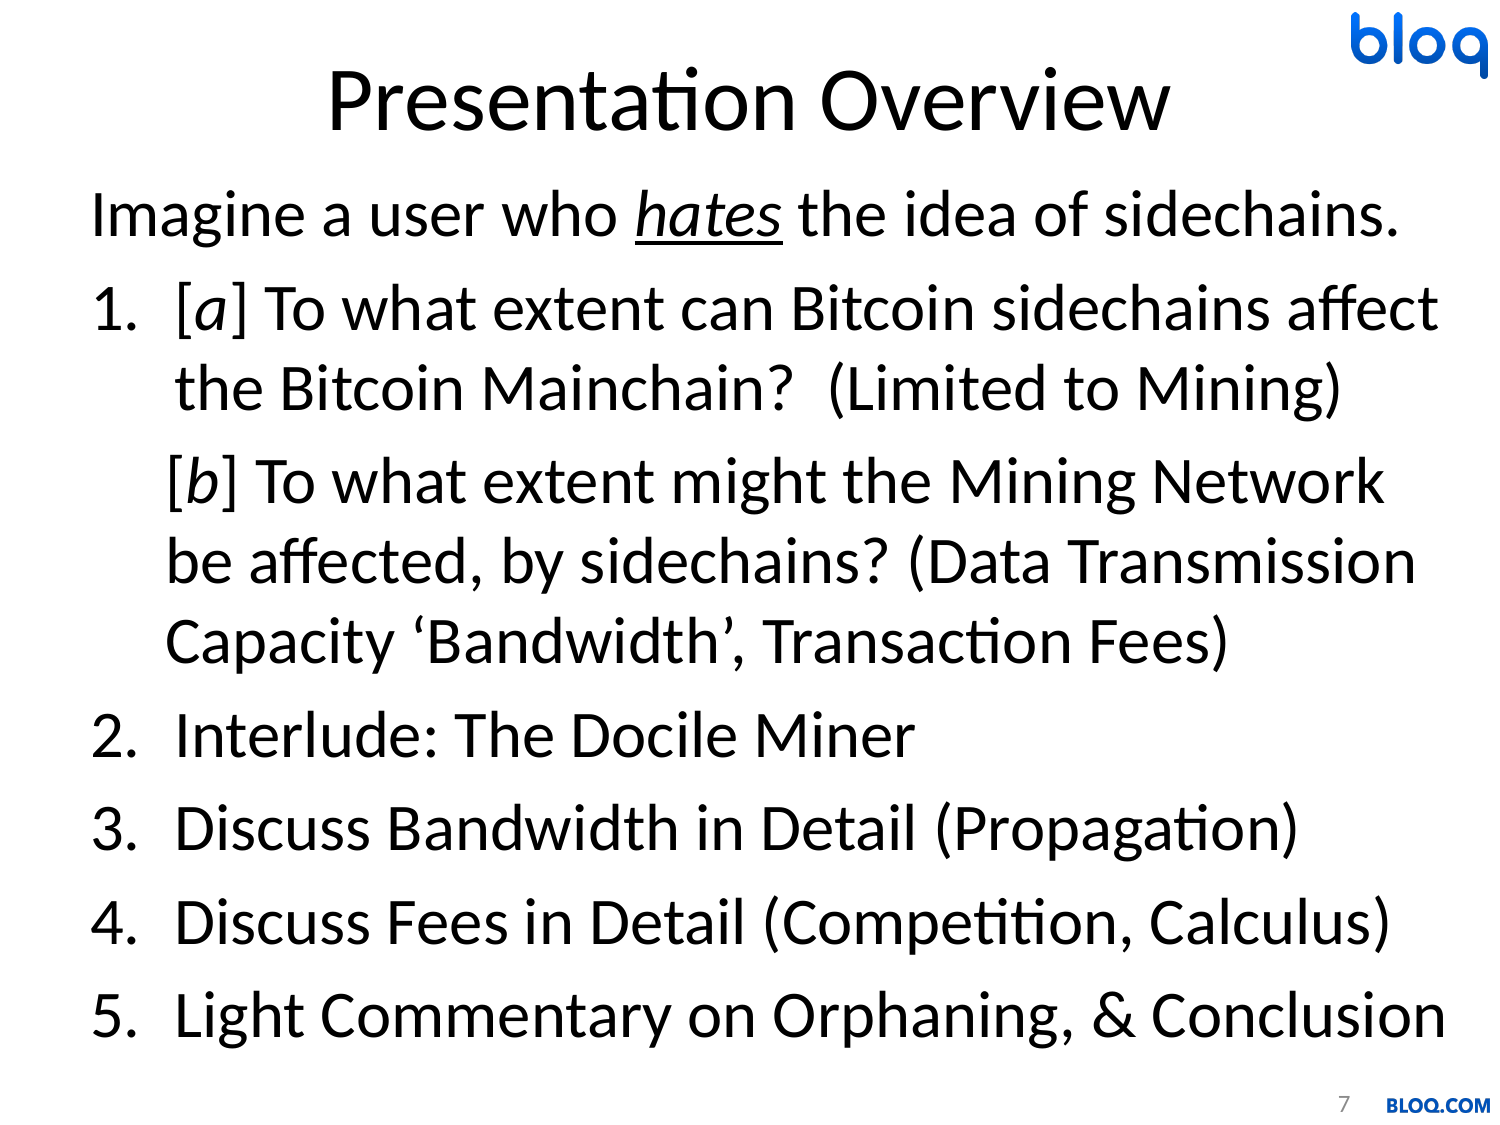

# Presentation Overview
Imagine a user who hates the idea of sidechains.
[a] To what extent can Bitcoin sidechains affect the Bitcoin Mainchain?  (Limited to Mining)
[b] To what extent might the Mining Network be affected, by sidechains? (Data Transmission Capacity ‘Bandwidth’, Transaction Fees)
Interlude: The Docile Miner
Discuss Bandwidth in Detail (Propagation)
Discuss Fees in Detail (Competition, Calculus)
Light Commentary on Orphaning, & Conclusion

7